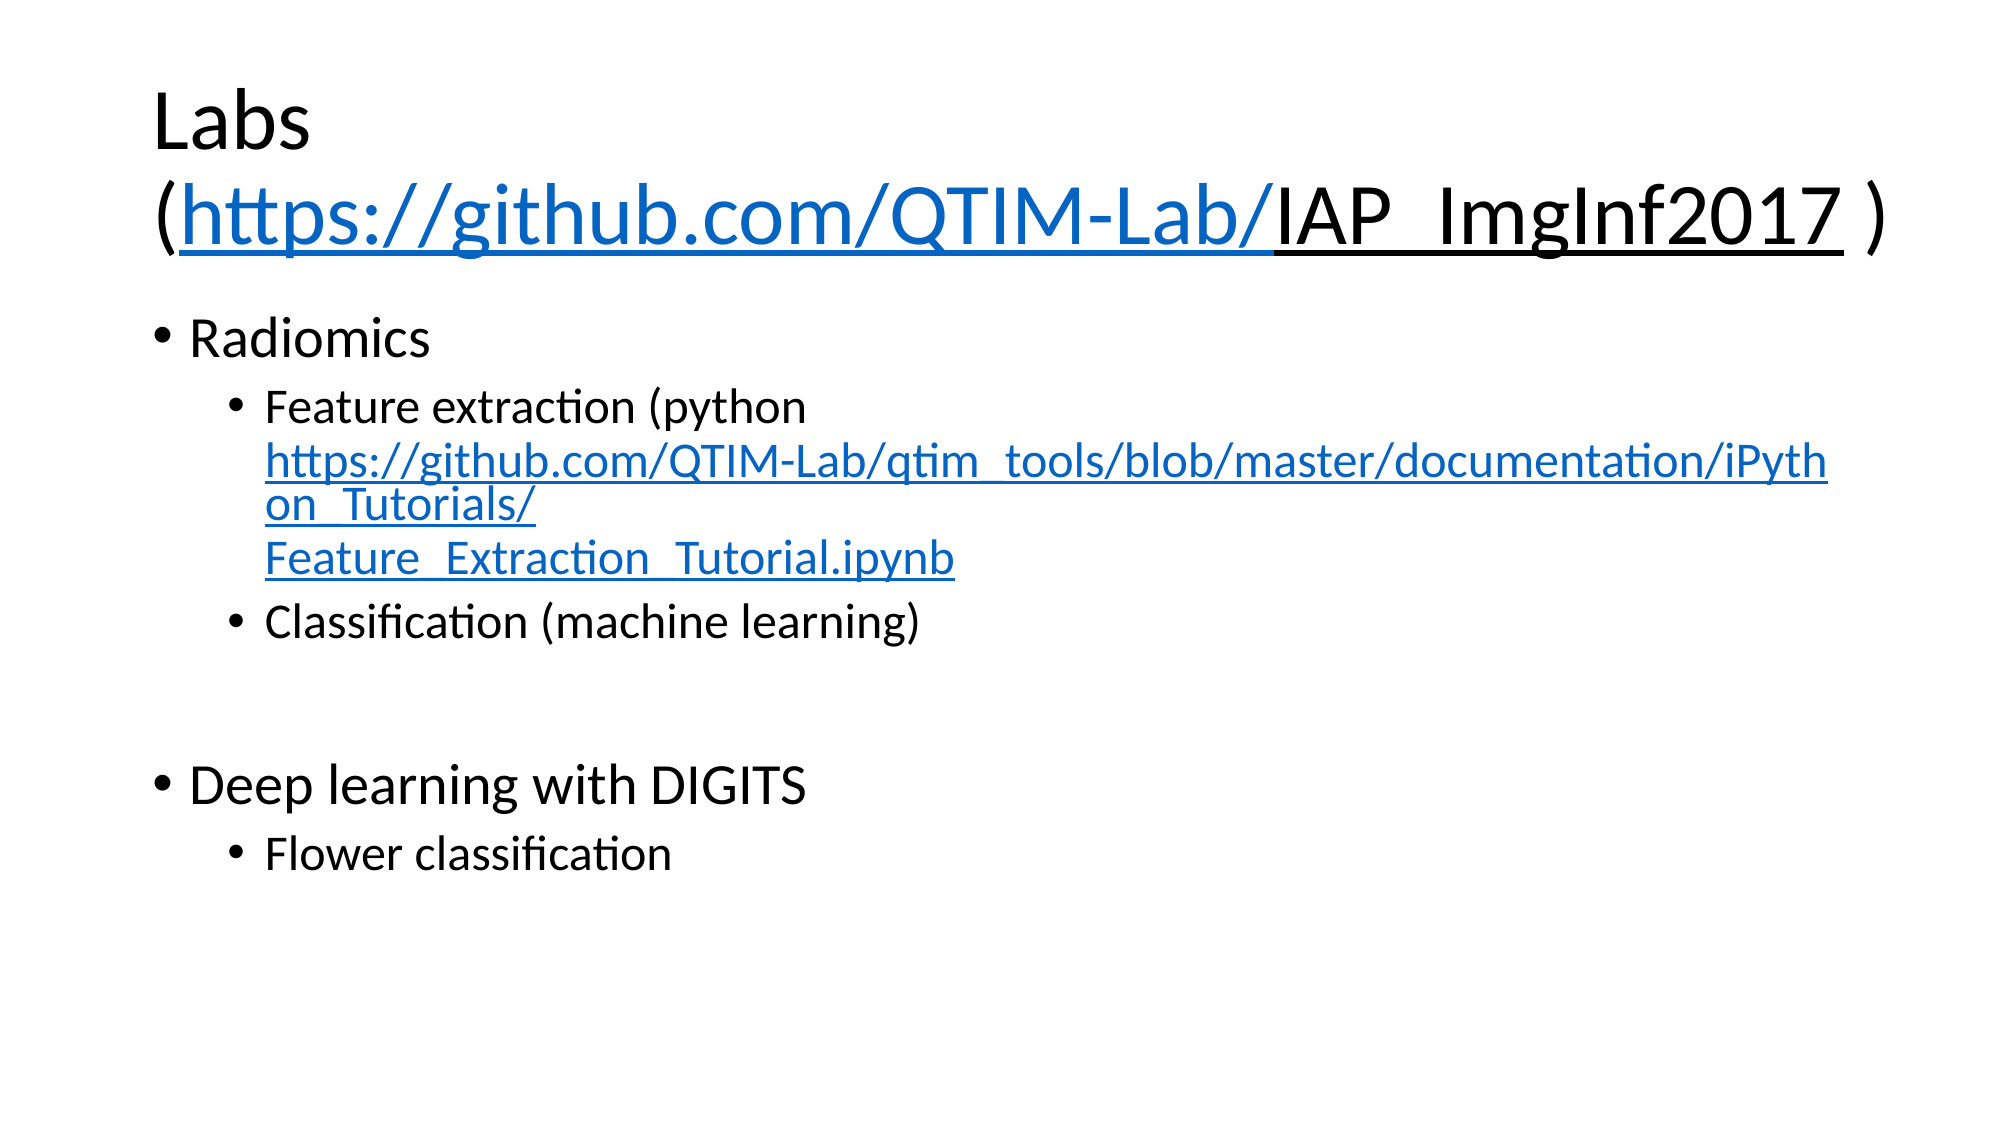

# Labs (https://github.com/QTIM-Lab/IAP_ImgInf2017 )
Radiomics
Feature extraction (python https://github.com/QTIM-Lab/qtim_tools/blob/master/documentation/iPython_Tutorials/Feature_Extraction_Tutorial.ipynb
Classification (machine learning)

Deep learning with DIGITS
Flower classification